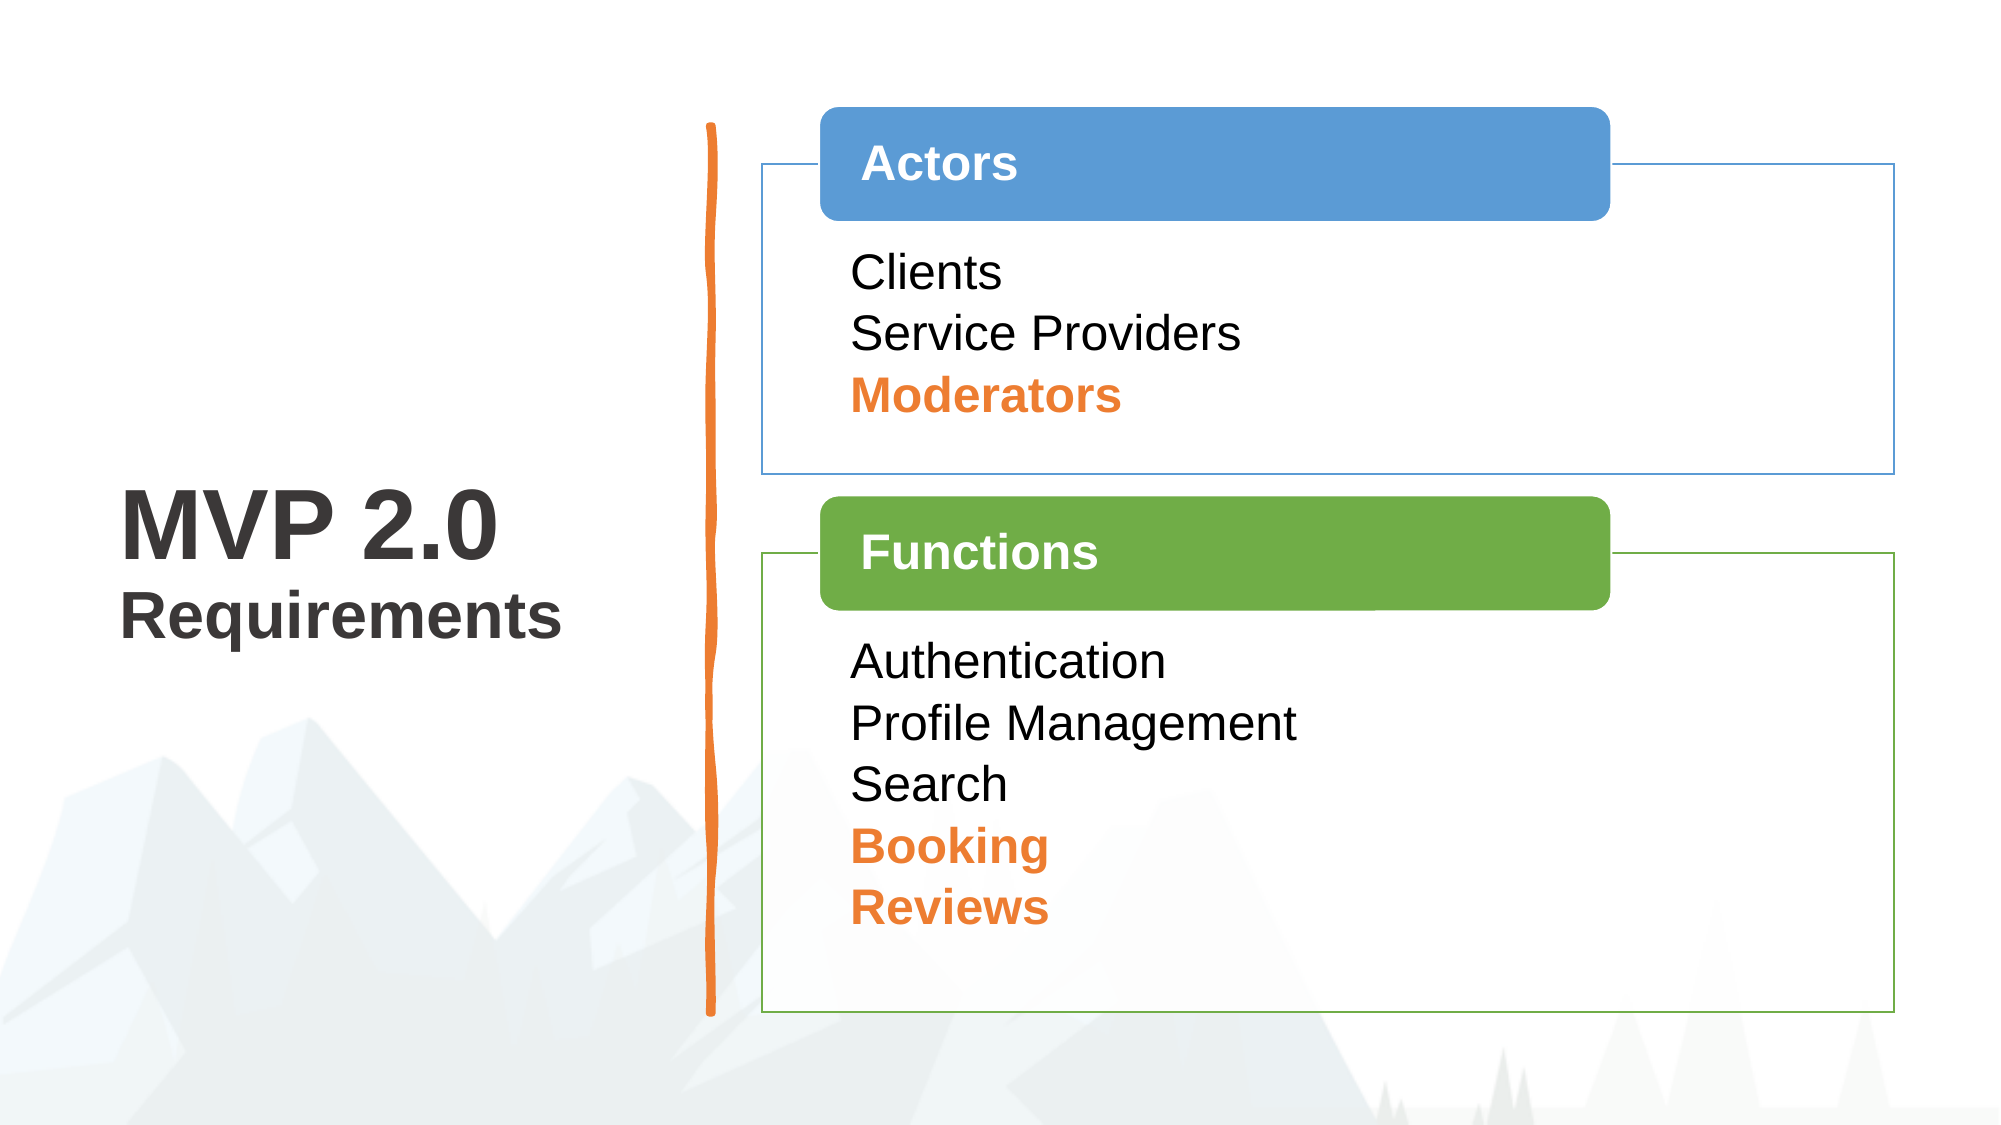

Clients
Service Providers
Moderators
Actors
Authentication
Profile Management
Search
Booking
Reviews
Functions
# MVP 2.0 Requirements